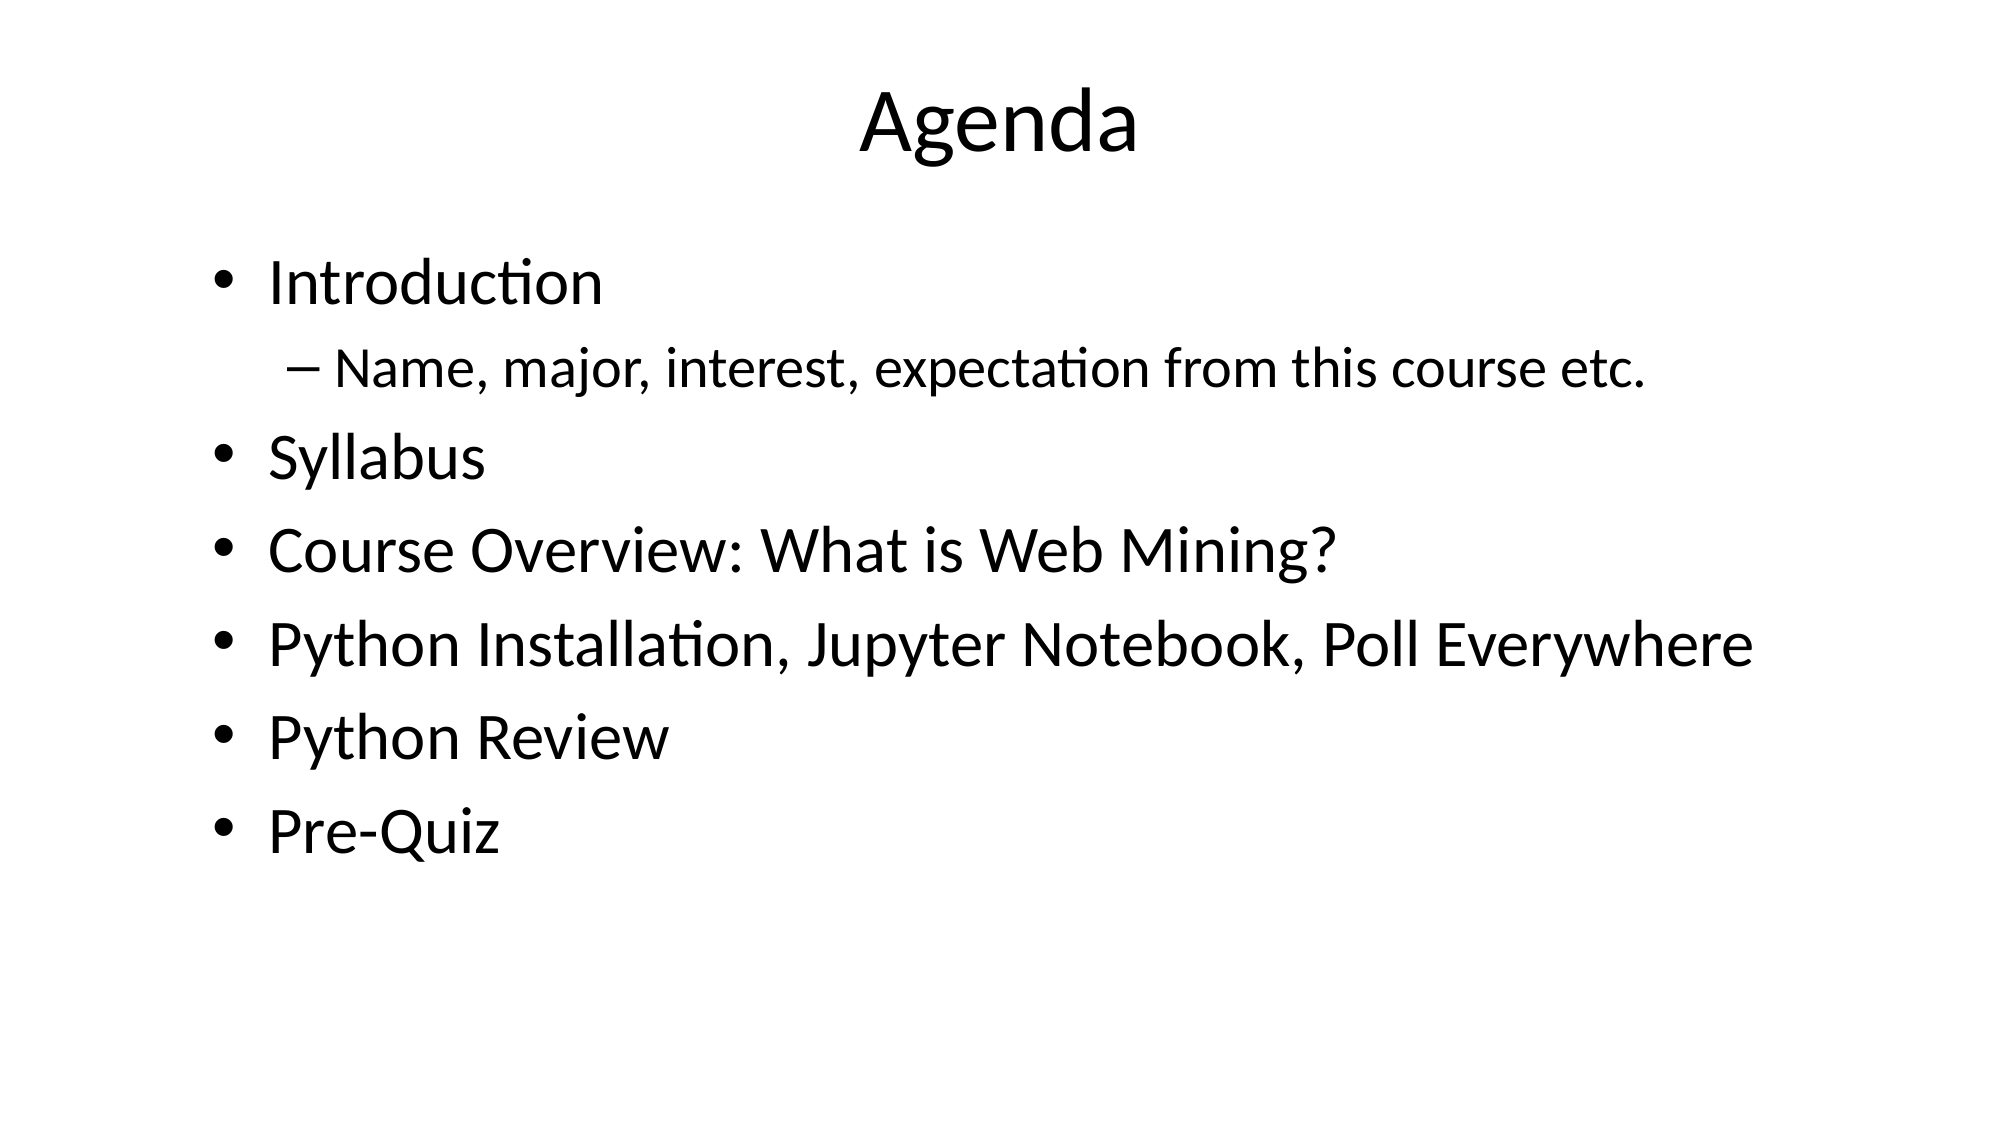

# Agenda
Introduction
Name, major, interest, expectation from this course etc.
Syllabus
Course Overview: What is Web Mining?
Python Installation, Jupyter Notebook, Poll Everywhere
Python Review
Pre-Quiz